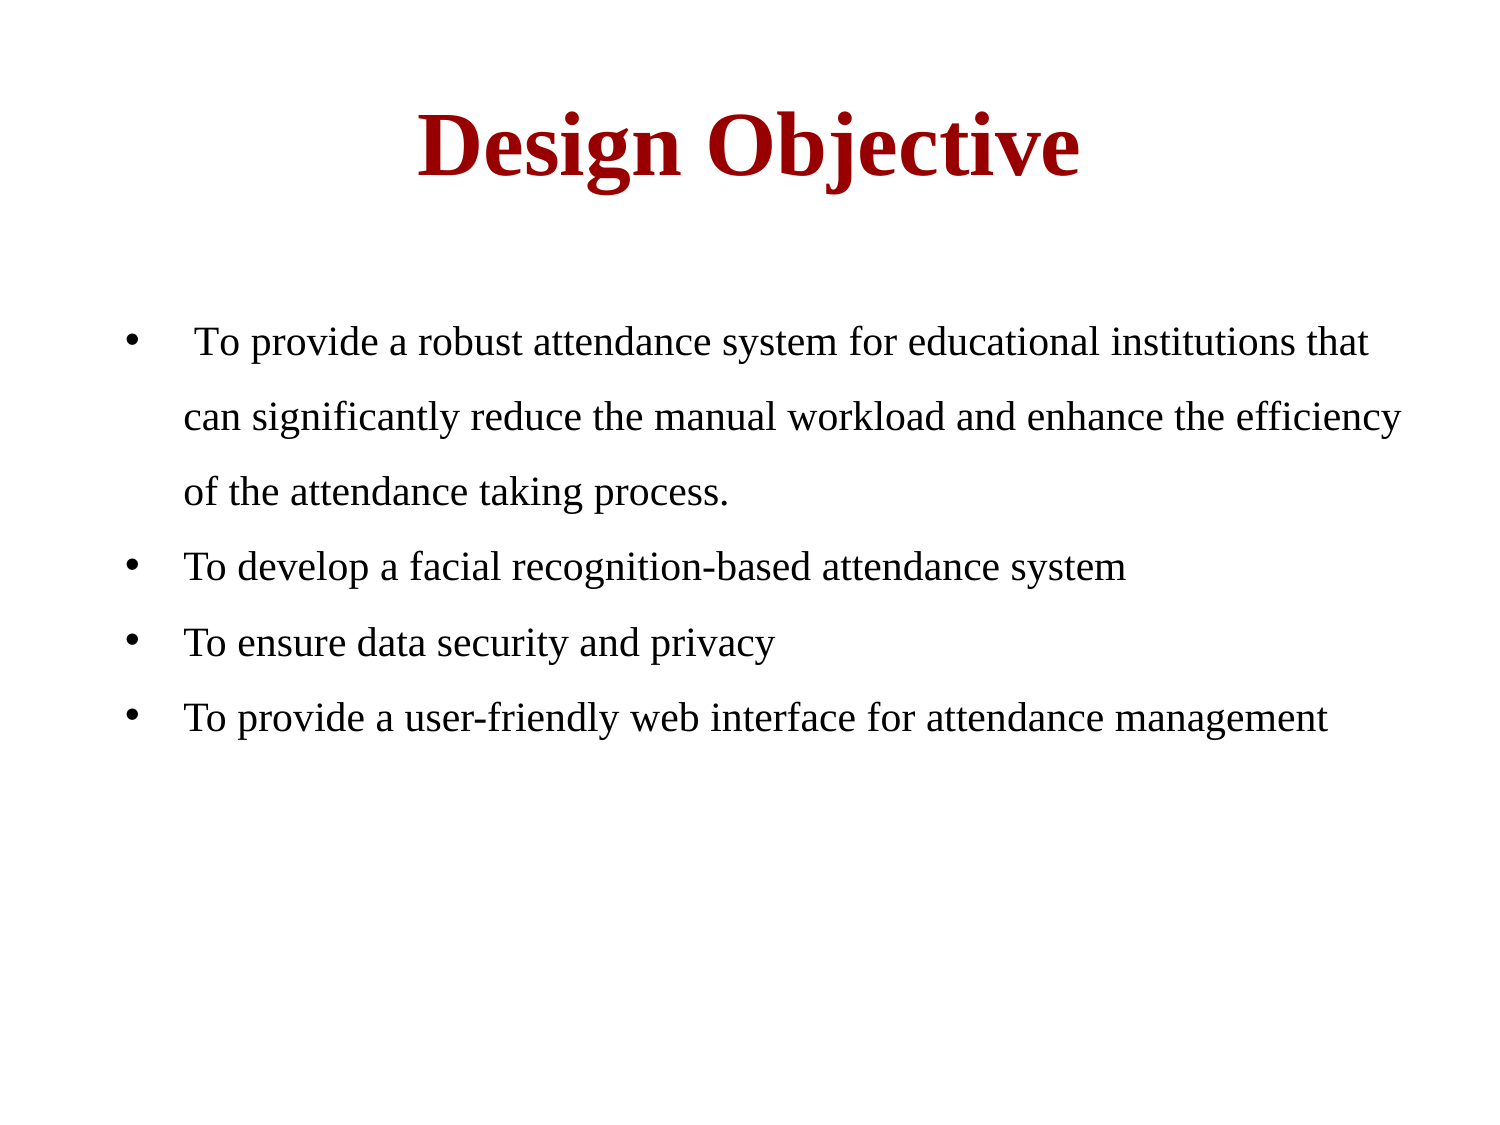

# Design Objective
 To provide a robust attendance system for educational institutions that can significantly reduce the manual workload and enhance the efficiency of the attendance taking process.
To develop a facial recognition-based attendance system
To ensure data security and privacy
To provide a user-friendly web interface for attendance management